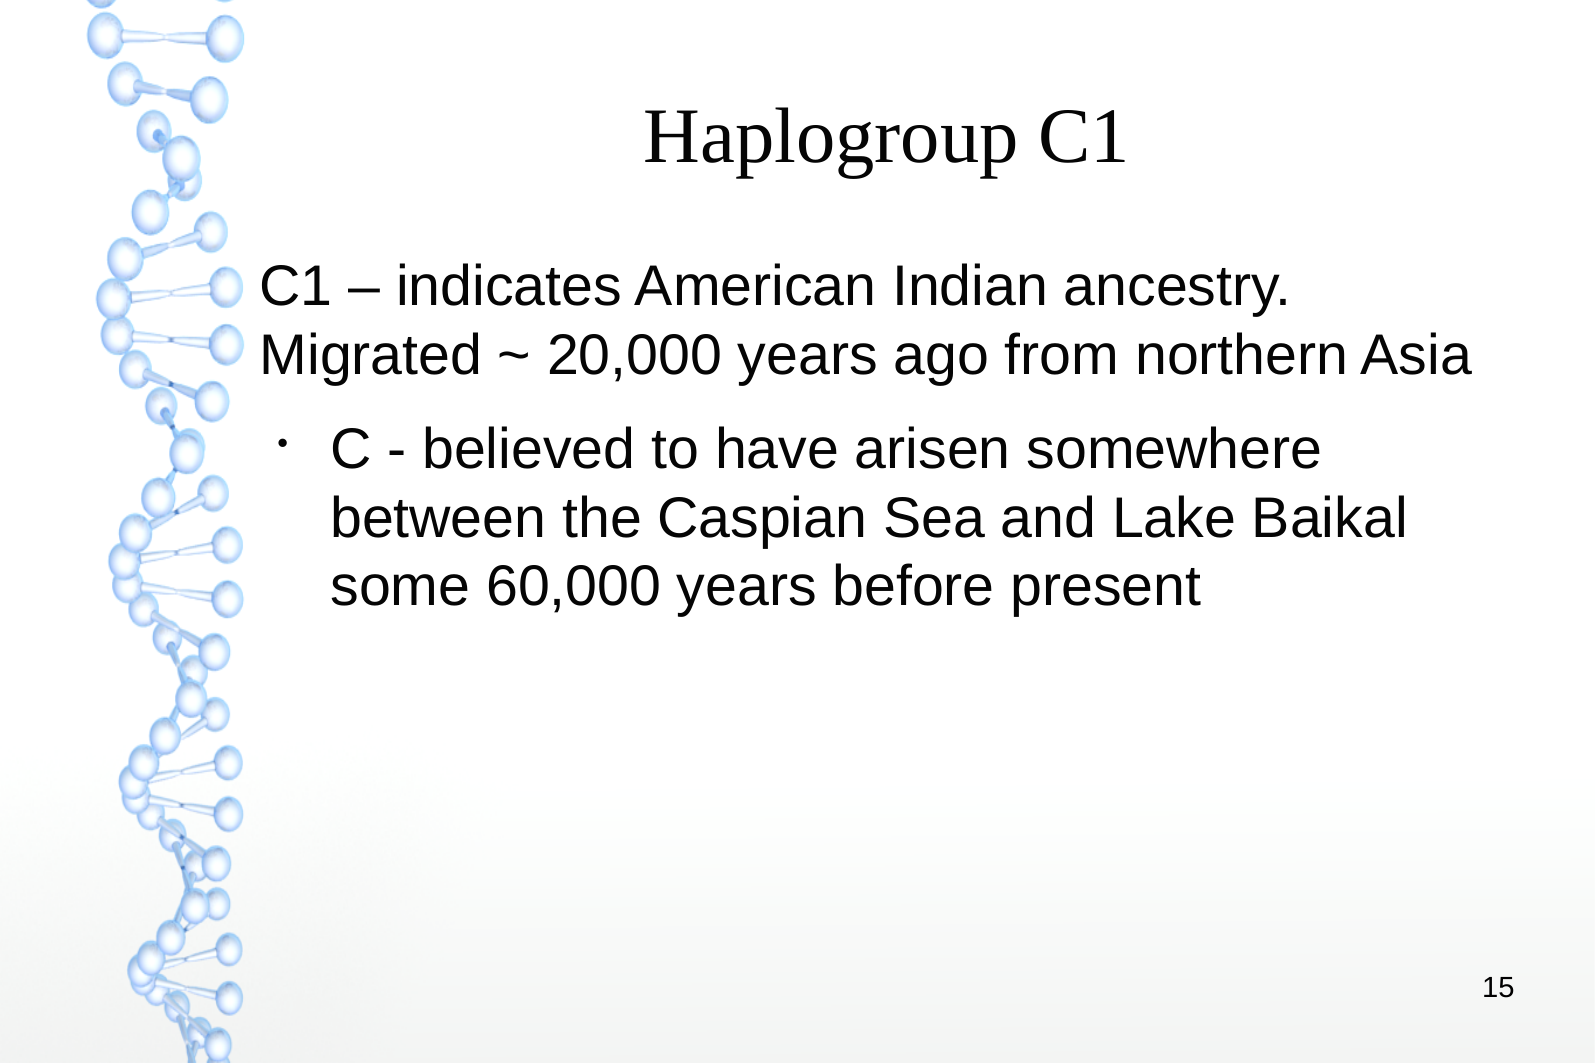

# Haplogroup C1
C1 – indicates American Indian ancestry. Migrated ~ 20,000 years ago from northern Asia
C - believed to have arisen somewhere between the Caspian Sea and Lake Baikal some 60,000 years before present
15